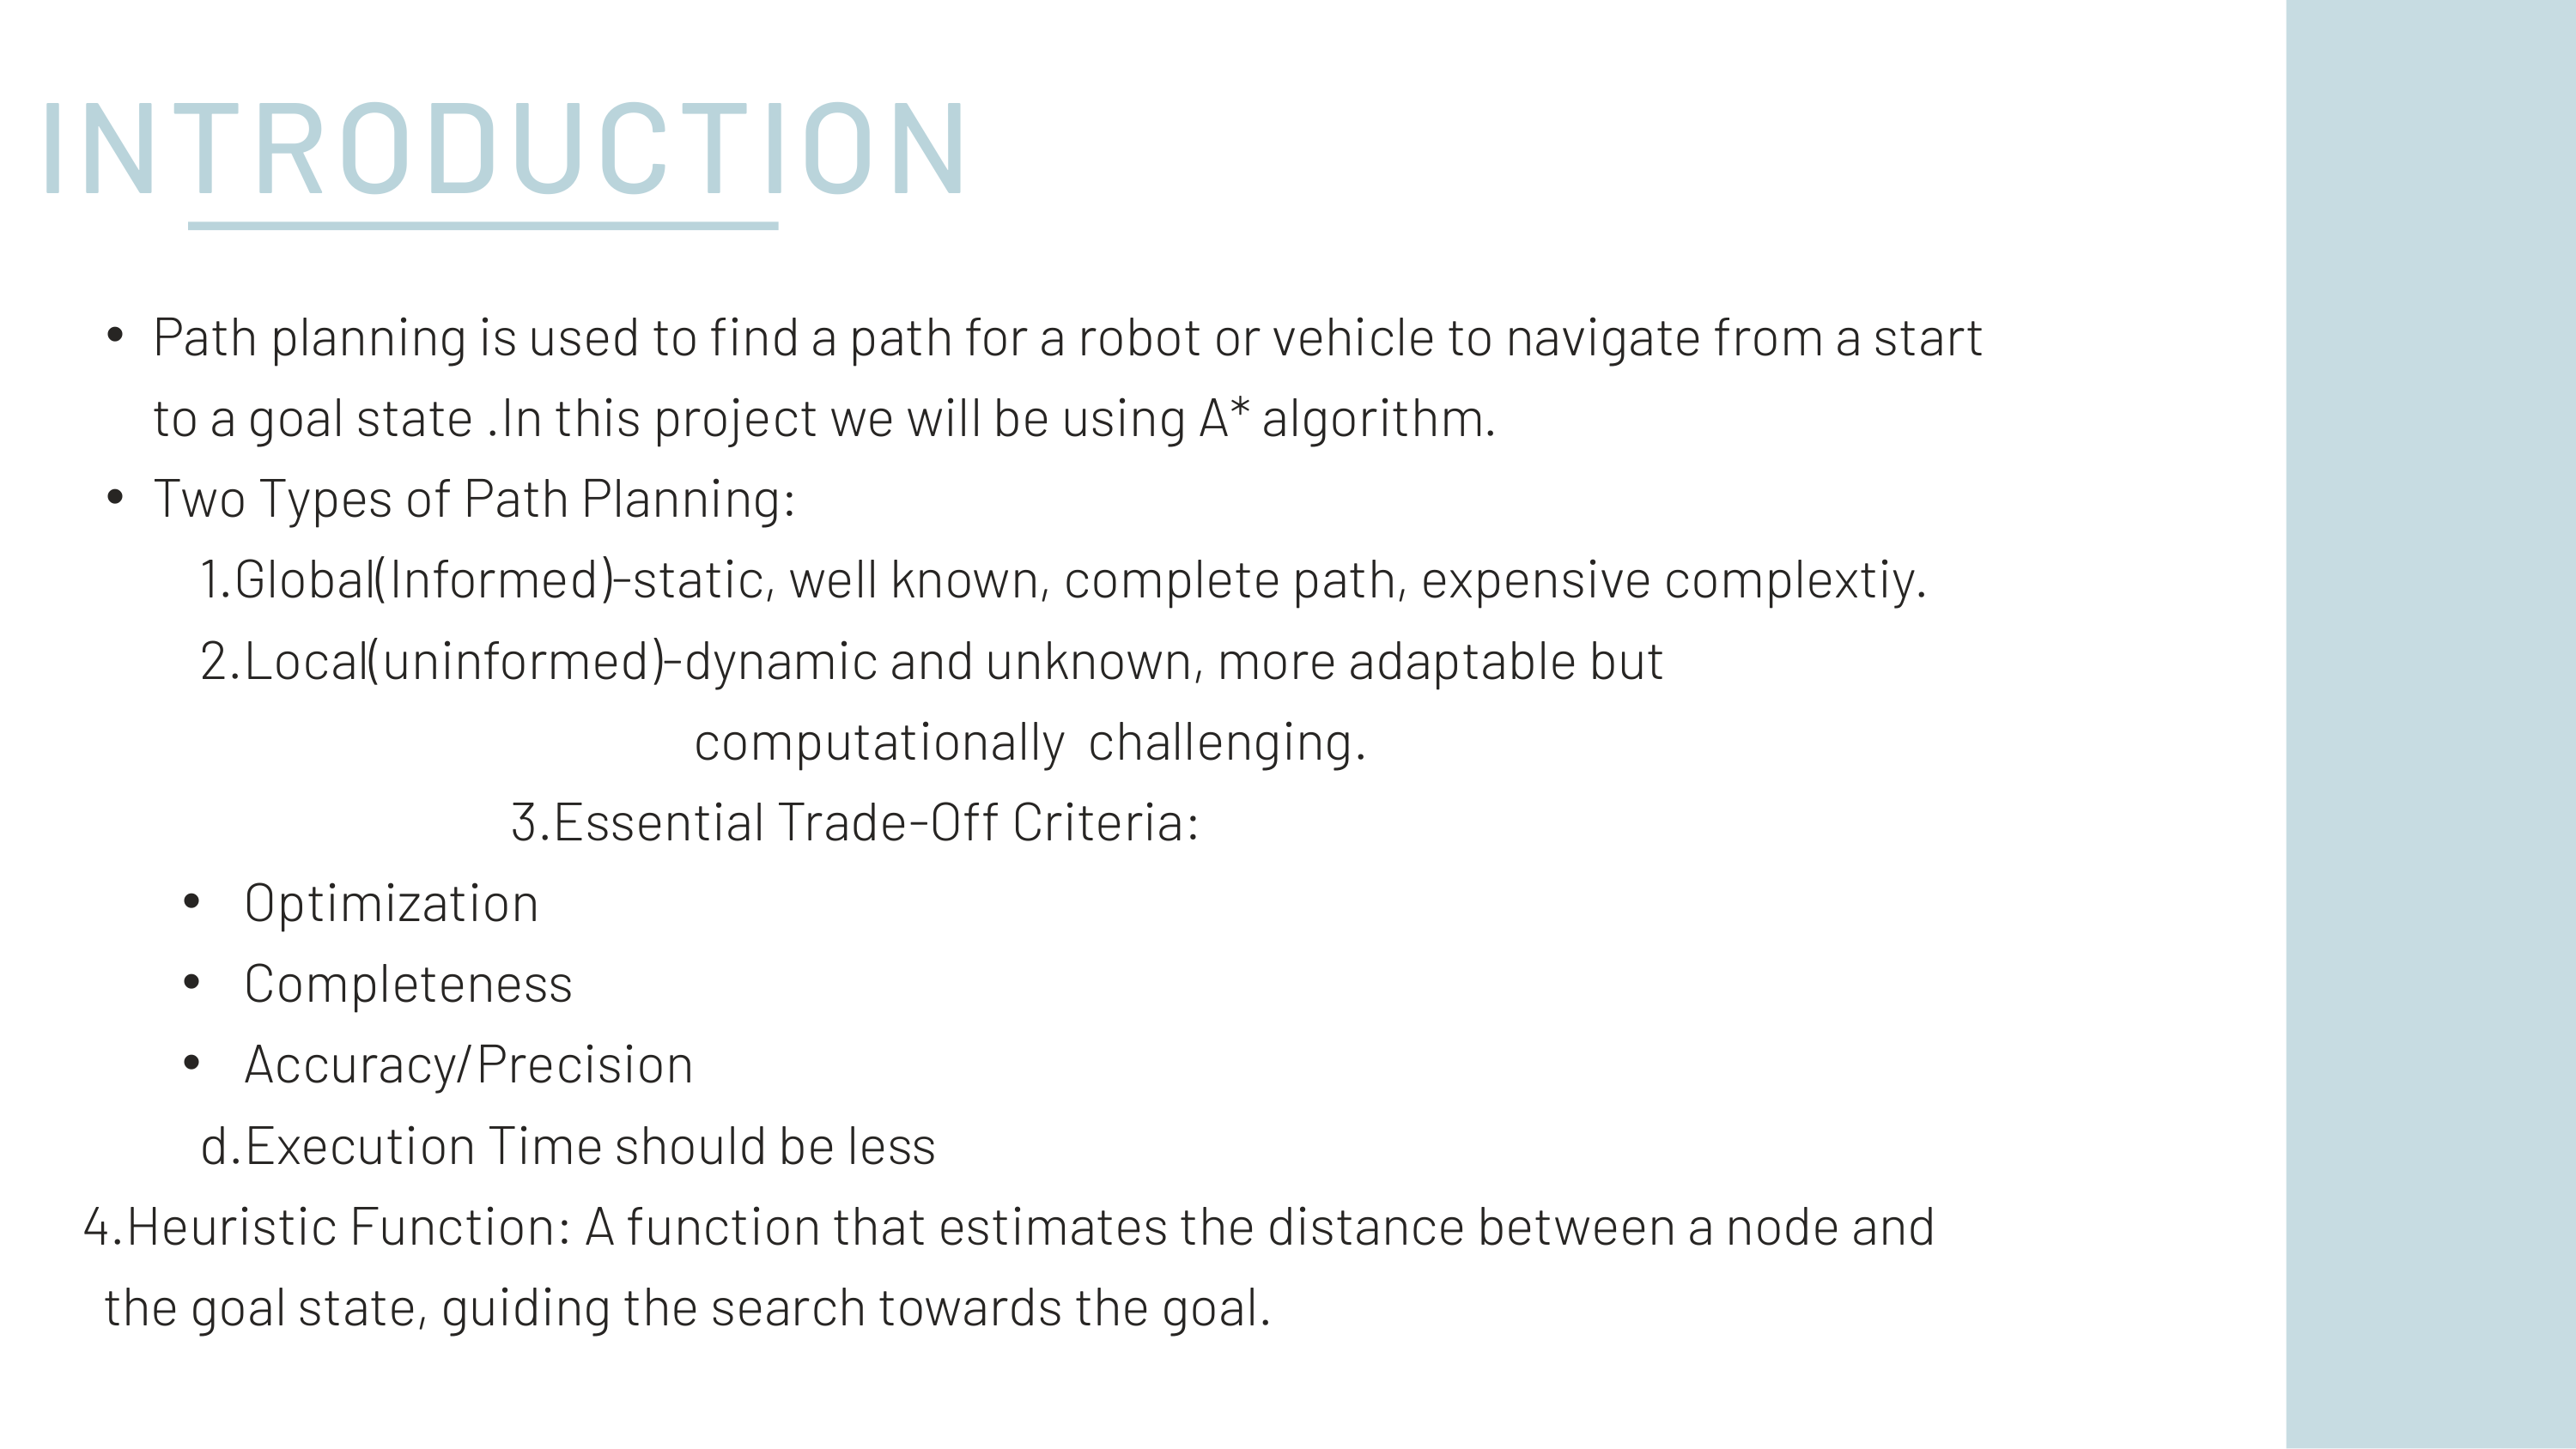

INTRODUCTION
Path planning is used to find a path for a robot or vehicle to navigate from a start to a goal state .In this project we will be using A* algorithm.
Two Types of Path Planning:
             1.Global(Informed)-static, well known, complete path, expensive complextiy.
             2.Local(uninformed)-dynamic and unknown, more adaptable but
                                                           computationally  challenging.                                                                                                      3.Essential Trade-Off Criteria:
Optimization
Completeness
Accuracy/Precision
             d.Execution Time should be less
  4.Heuristic Function: A function that estimates the distance between a node and           the goal state, guiding the search towards the goal.